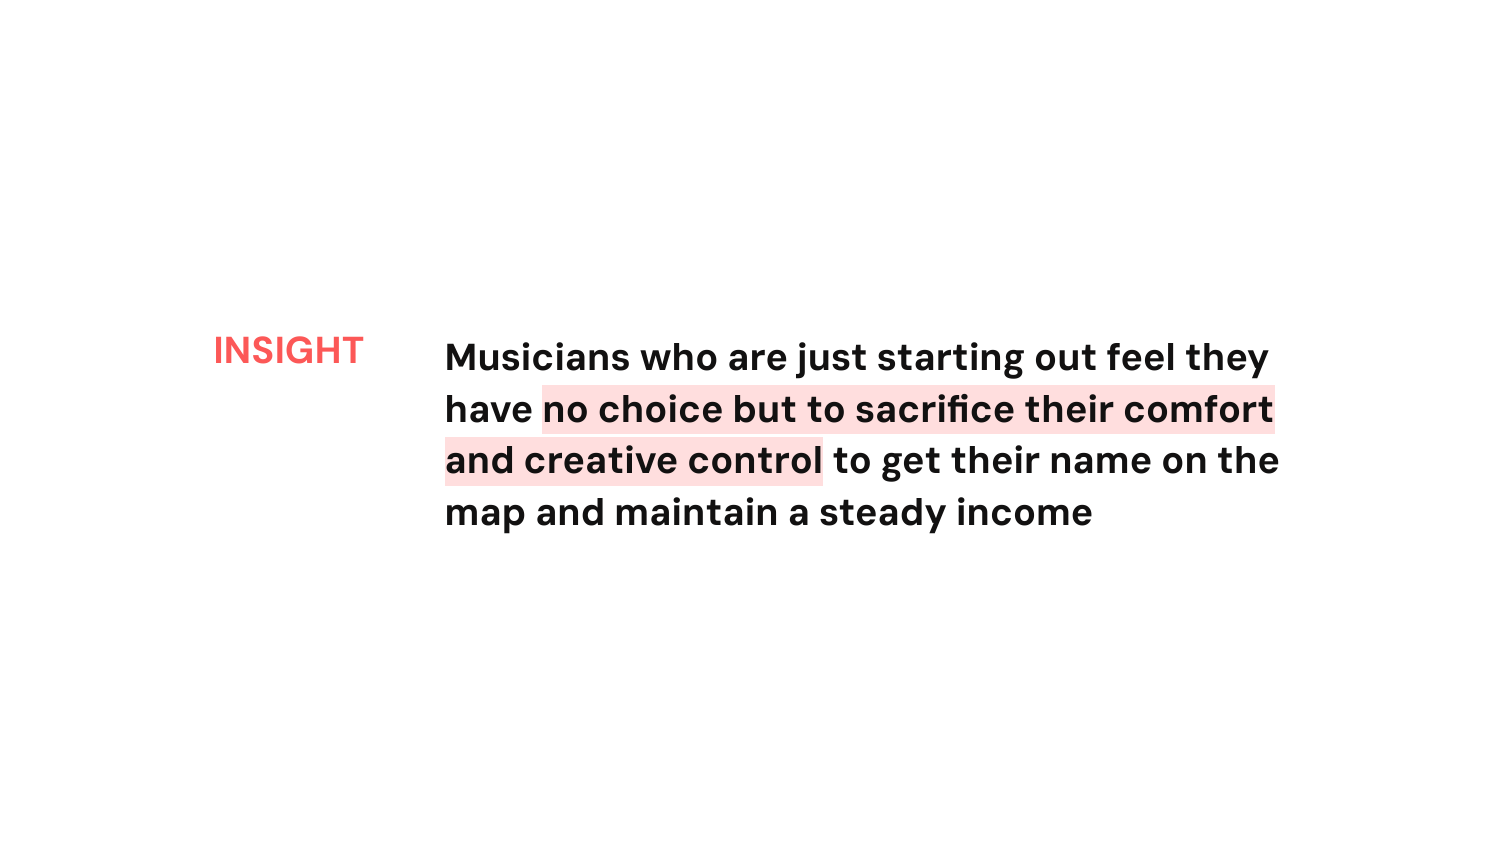

INSIGHT
Musicians who are just starting out feel they have no choice but to sacrifice their comfort and creative control to get their name on the map and maintain a steady income